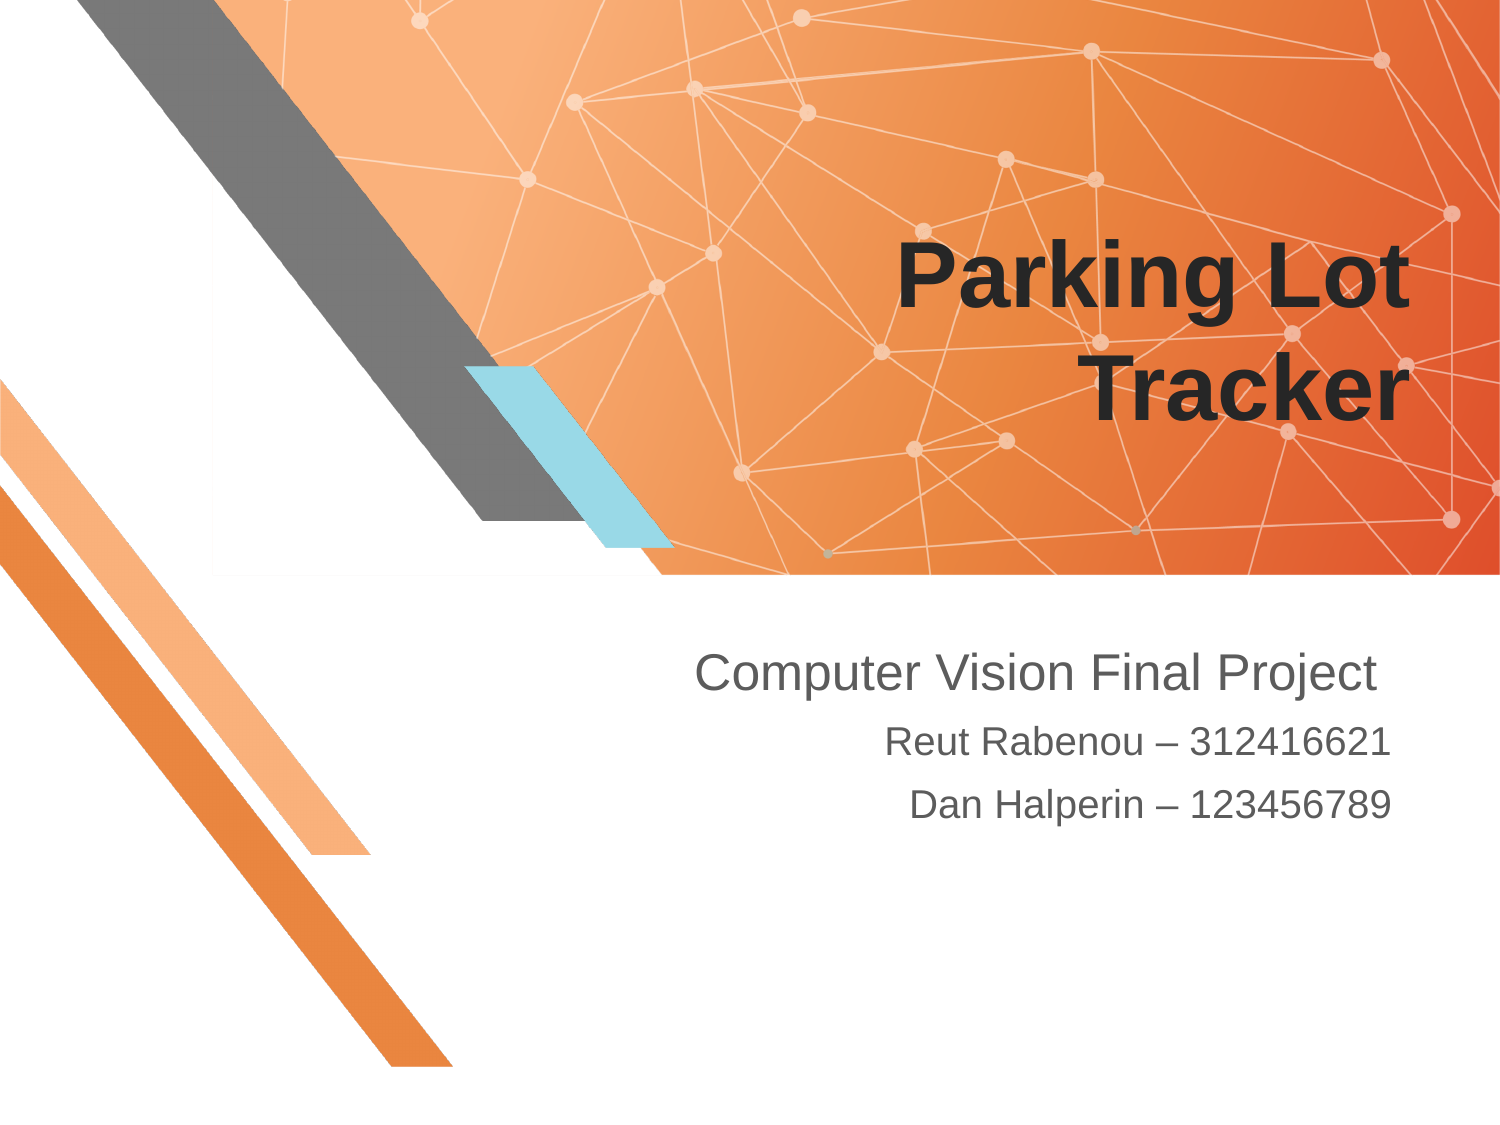

# Parking Lot Tracker
Computer Vision Final Project
Reut Rabenou – 312416621
Dan Halperin – 123456789